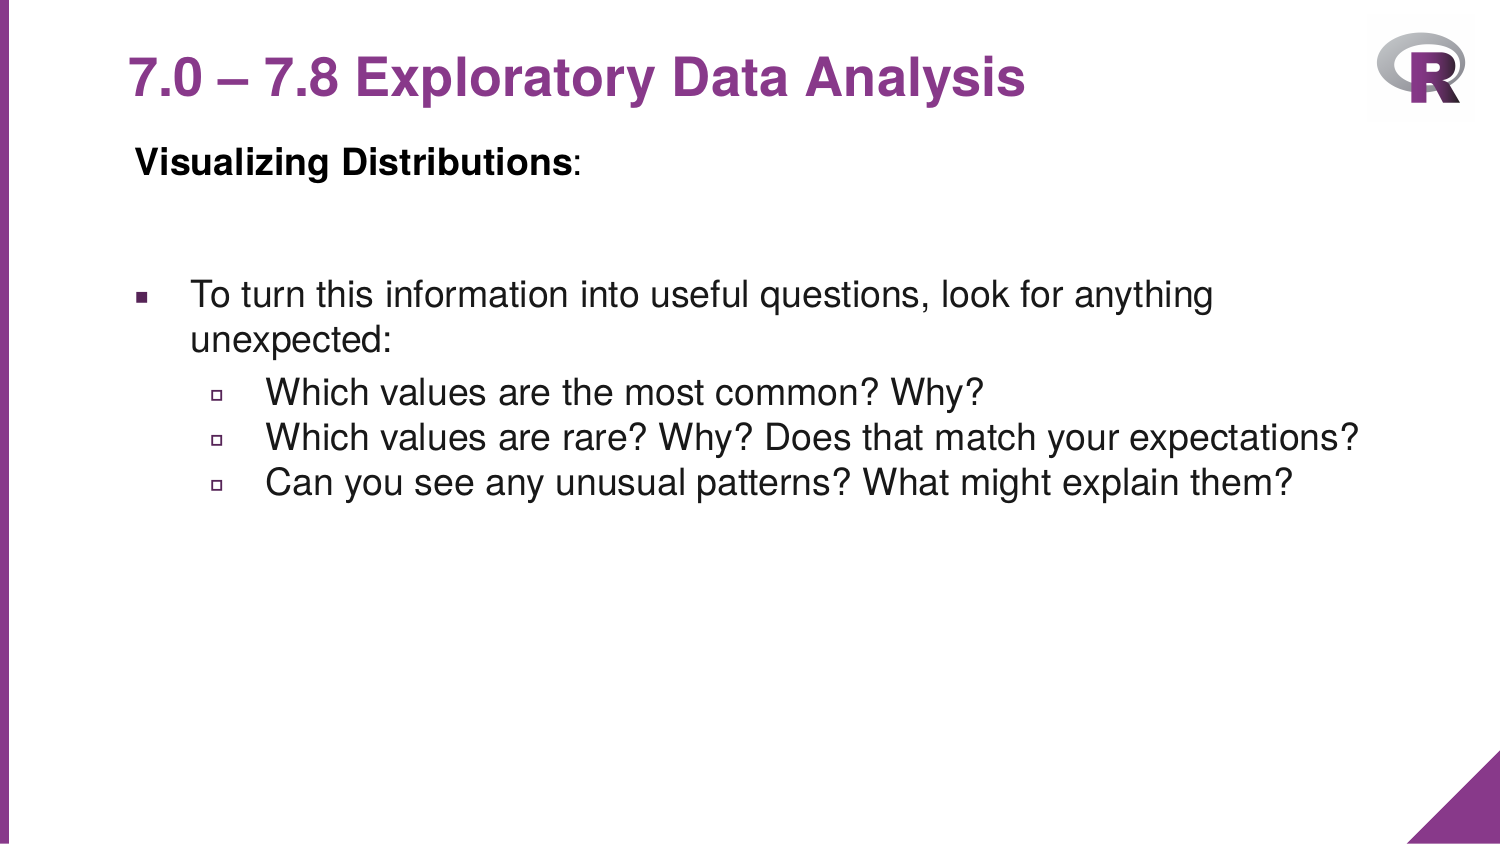

# 7.0 – 7.8 Exploratory Data Analysis
Visualizing Distributions:

To turn this information into useful questions, look for anything unexpected:
Which values are the most common? Why?
Which values are rare? Why? Does that match your expectations?
Can you see any unusual patterns? What might explain them?